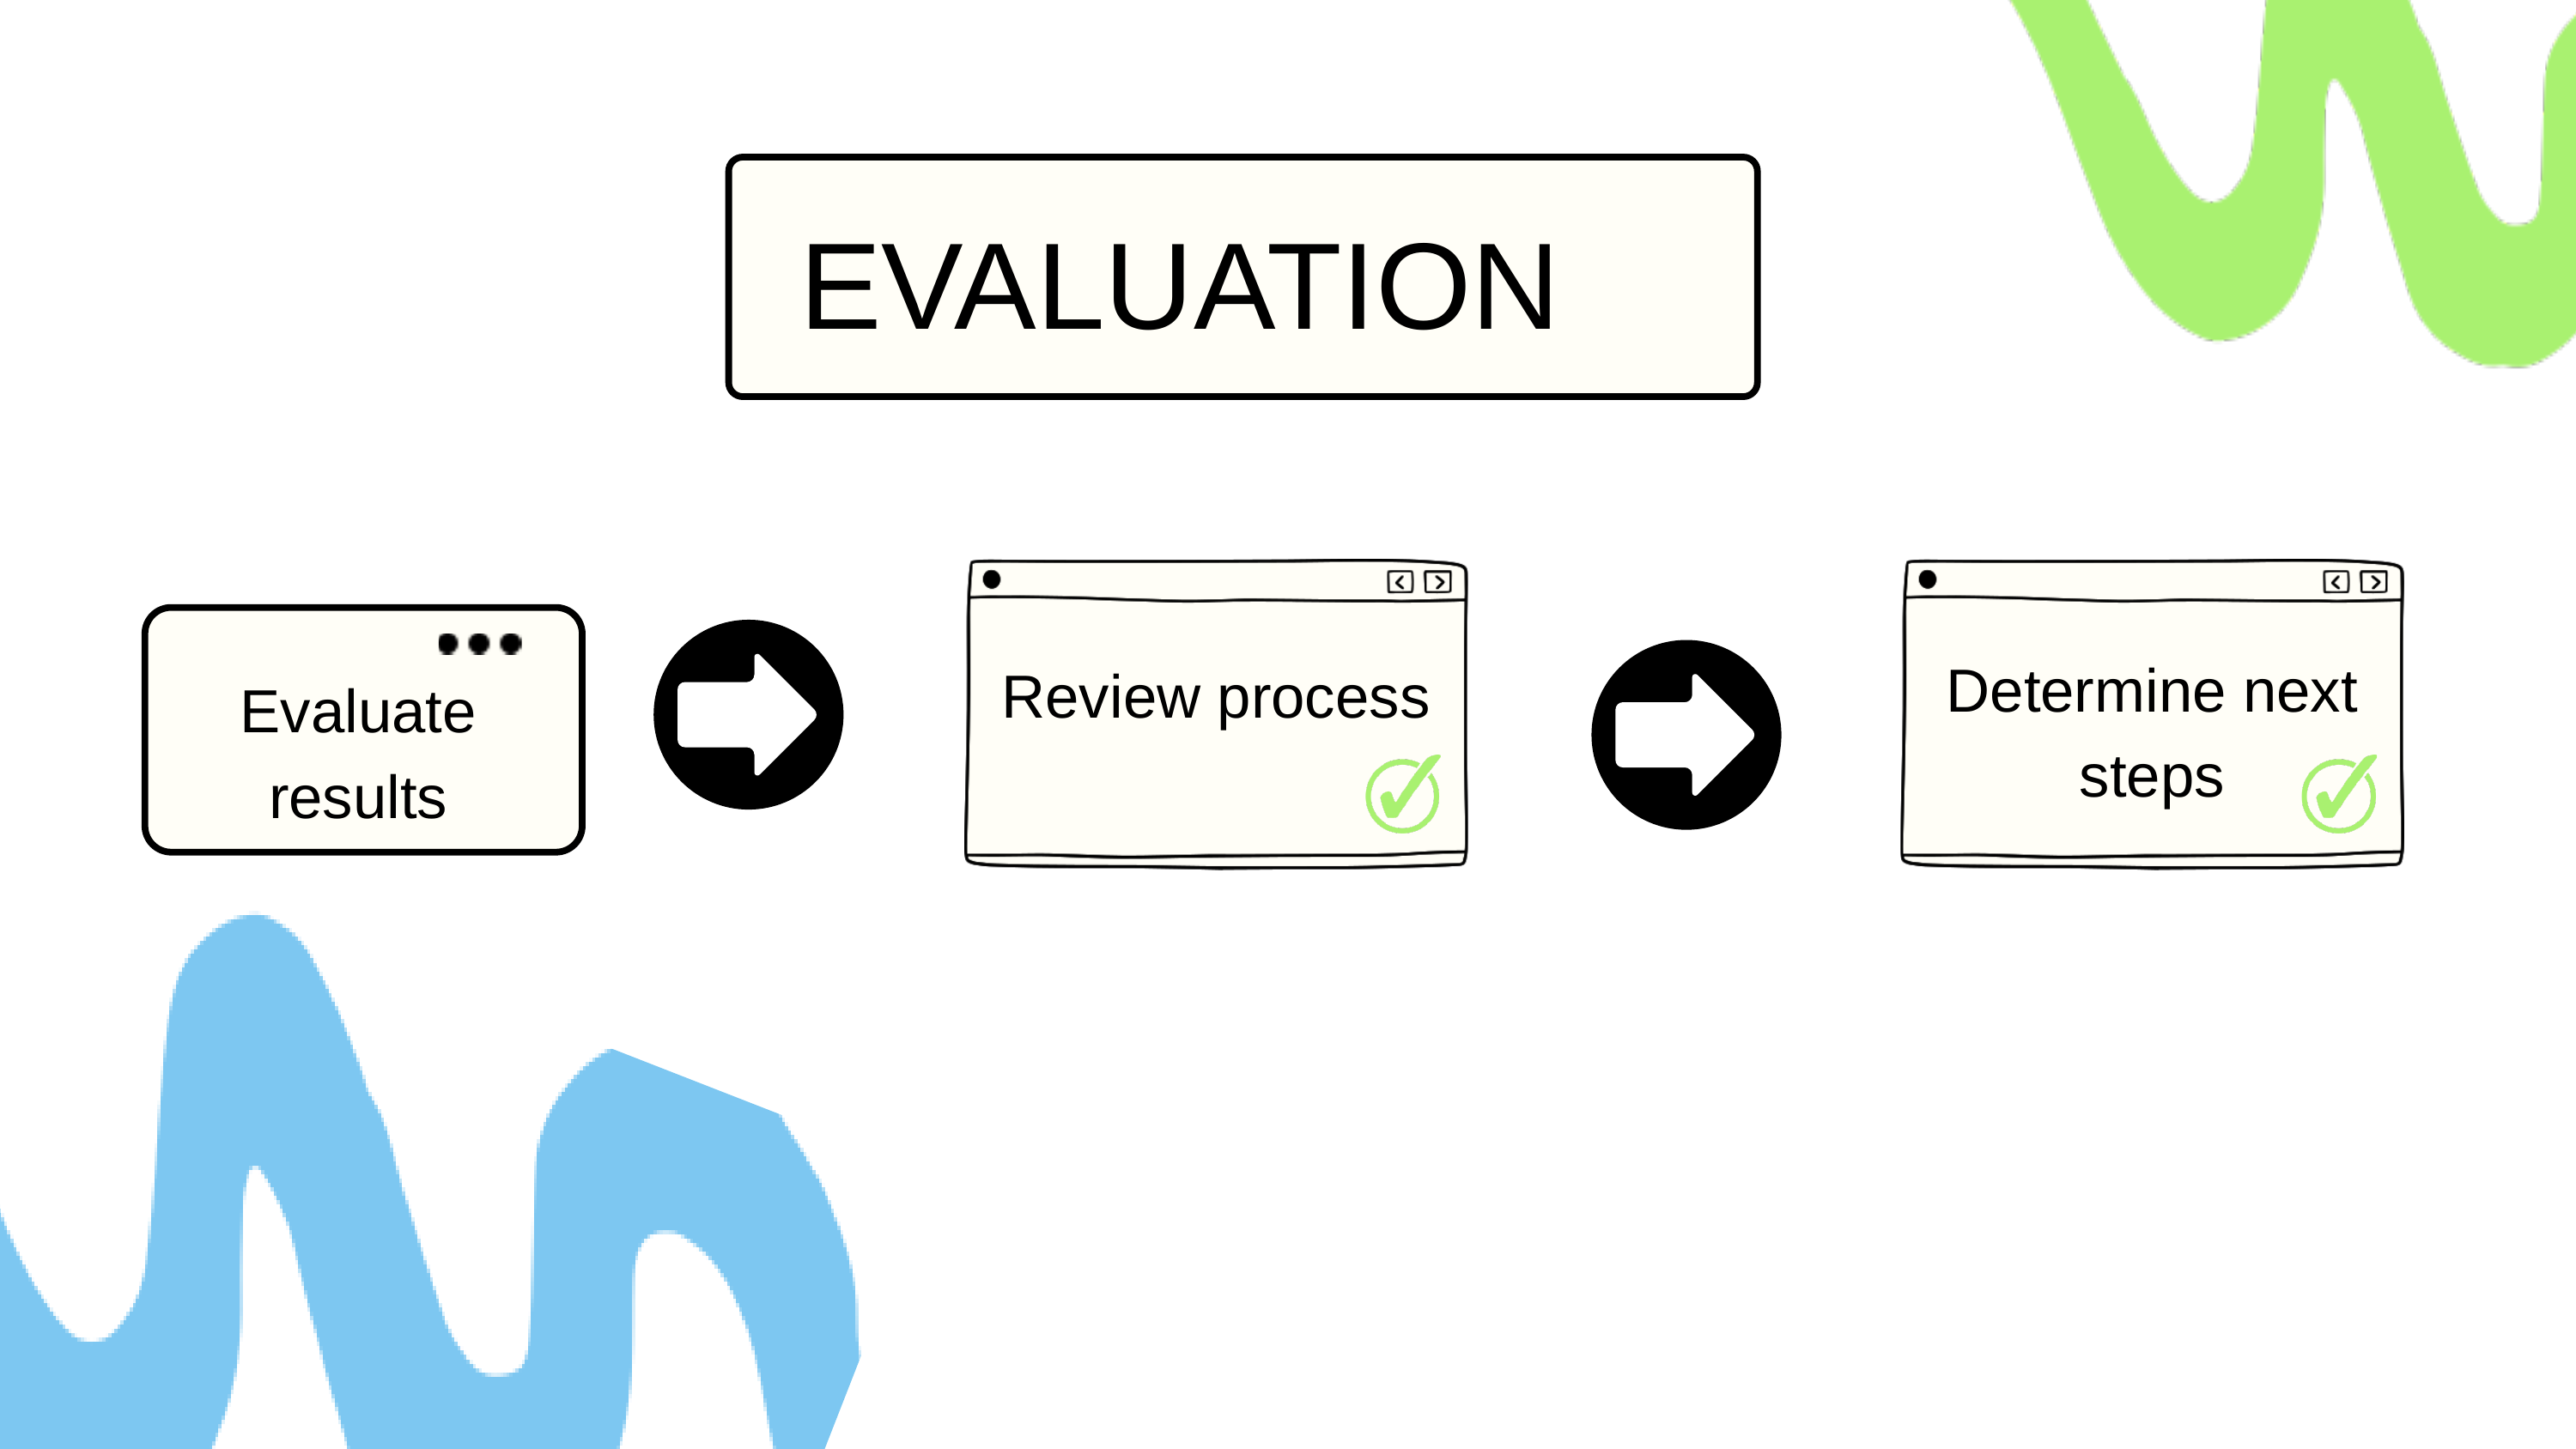

EVALUATION

Determine next steps

Review process

Evaluate results